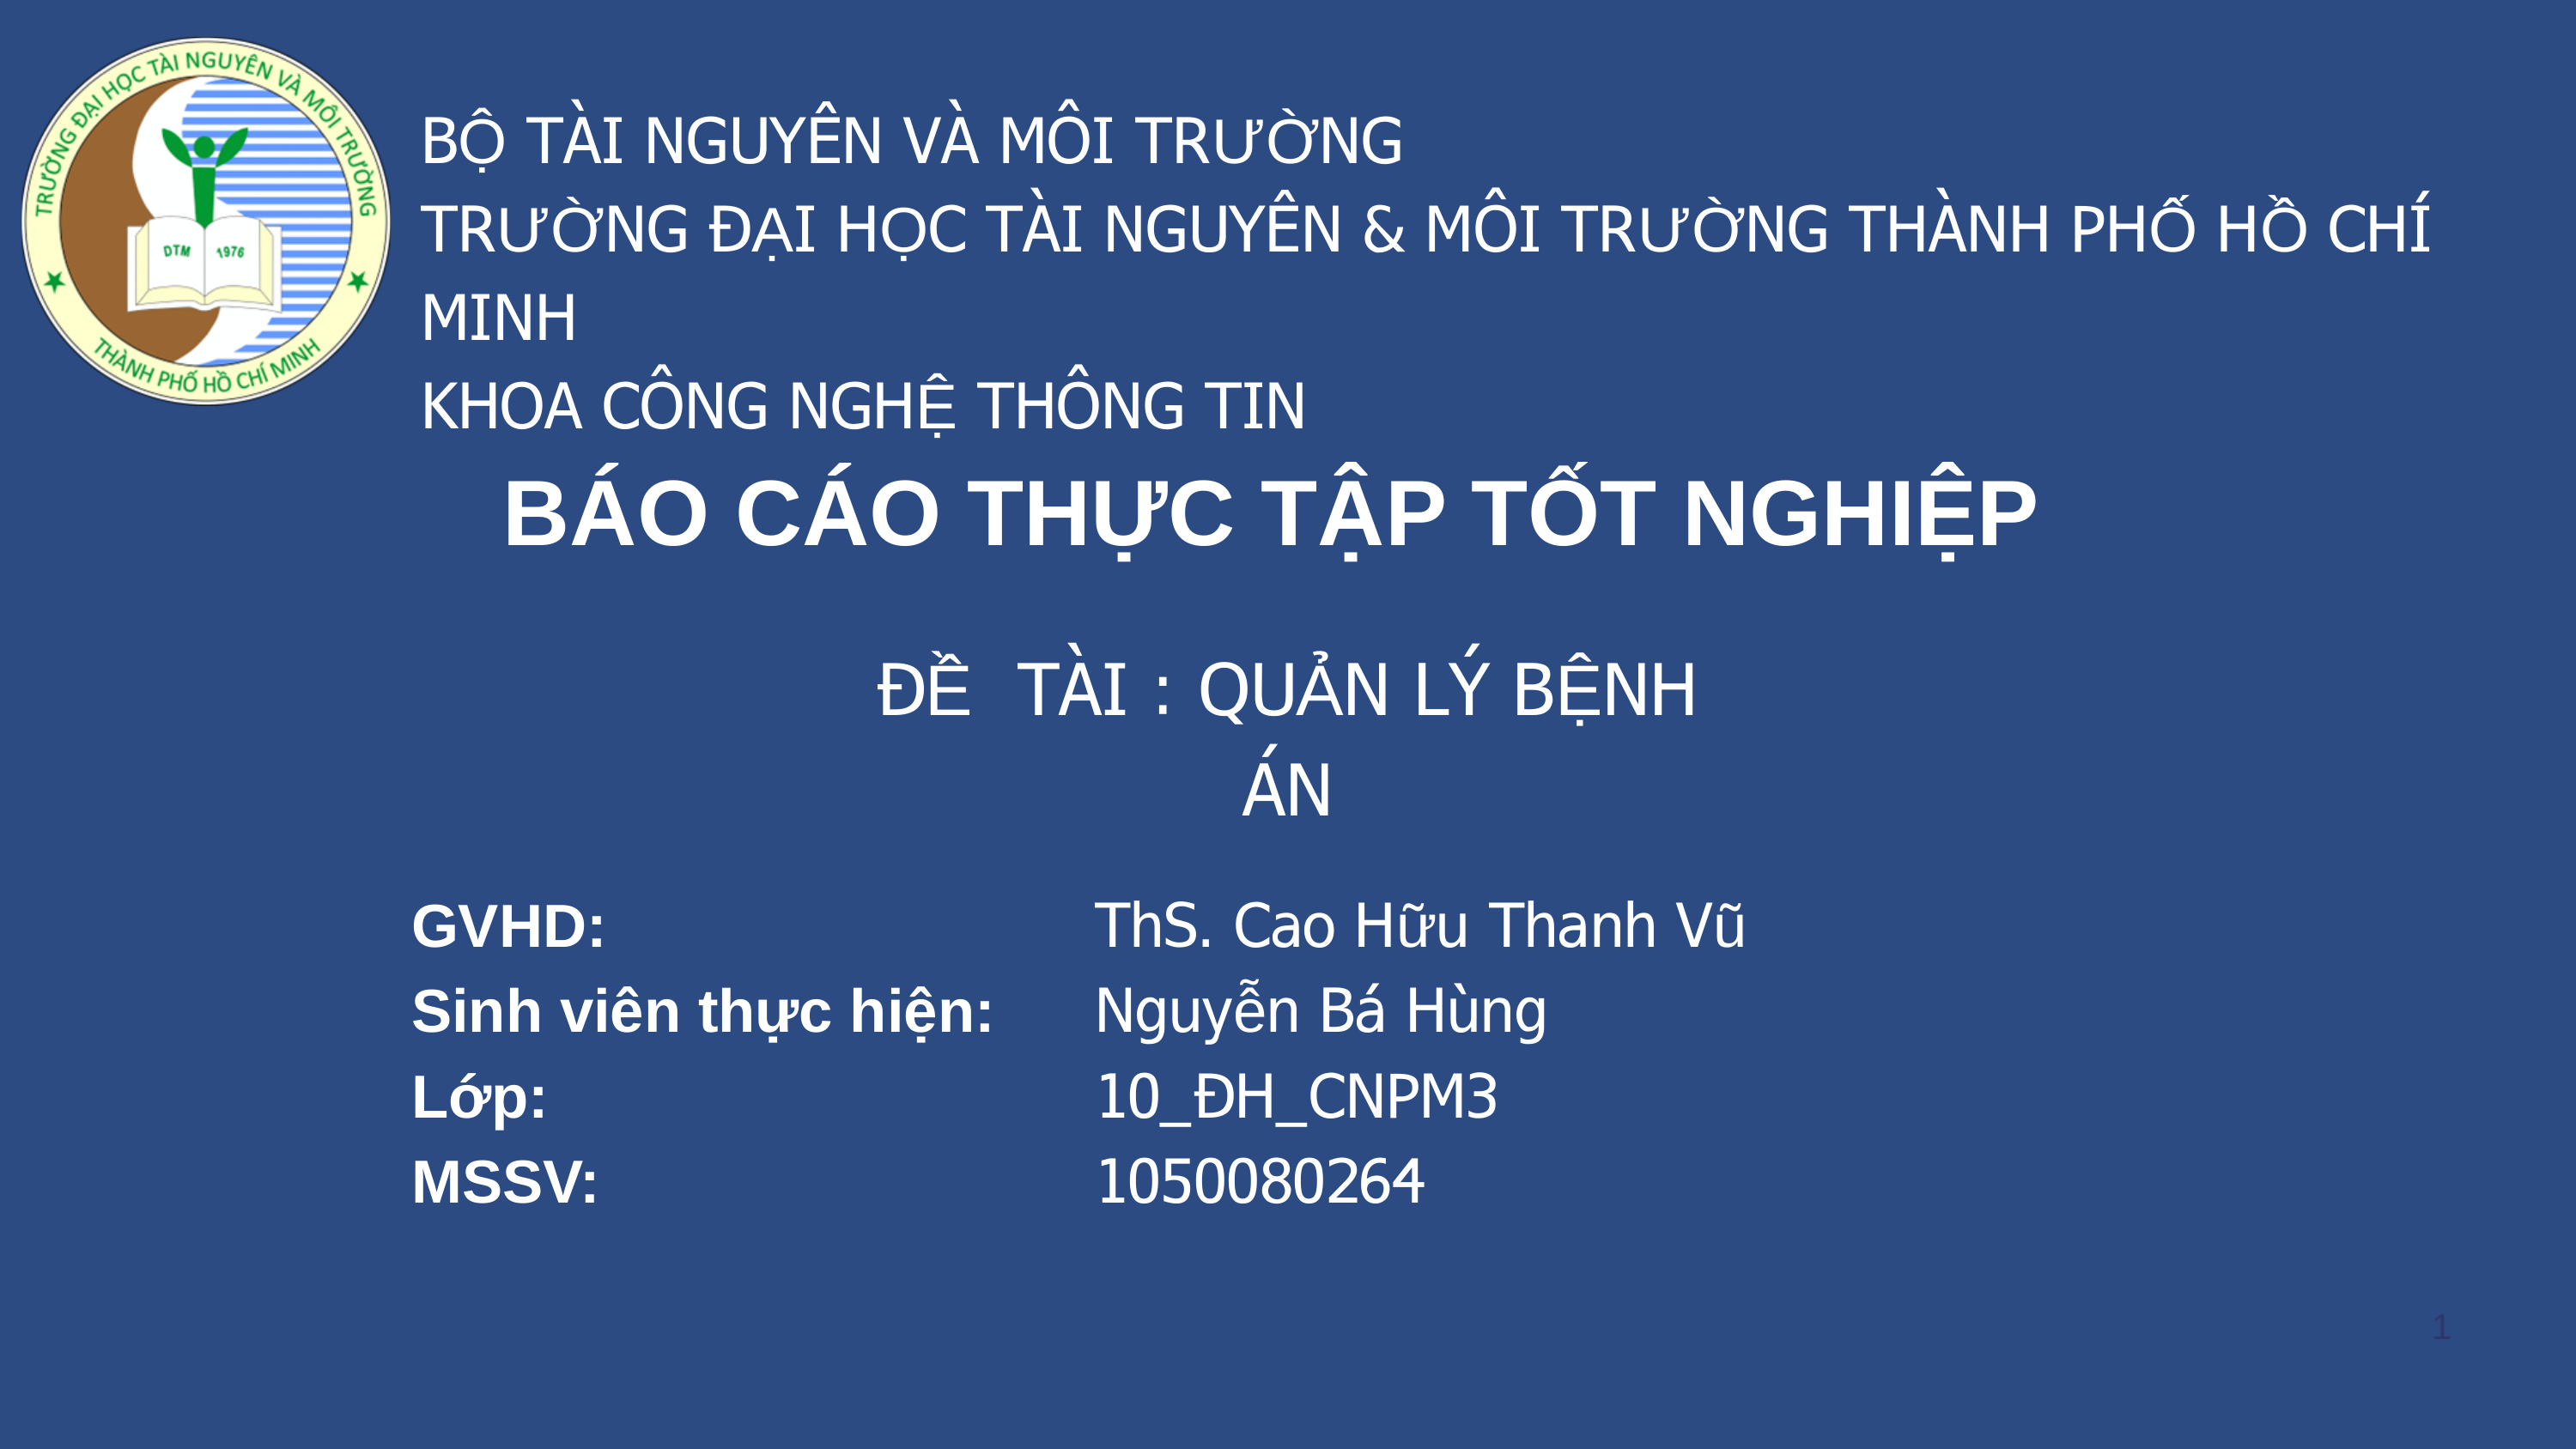

BỘ TÀI NGUYÊN VÀ MÔI TRƯỜNG
TRƯỜNG ĐẠI HỌC TÀI NGUYÊN & MÔI TRƯỜNG THÀNH PHỐ HỒ CHÍ MINH
KHOA CÔNG NGHỆ THÔNG TIN

BÁO CÁO THỰC TẬP TỐT NGHIỆP
ĐỀ  TÀI : QUẢN LÝ BỆNH ÁN
GVHD:
Sinh viên thực hiện:
Lớp:
MSSV:
ThS. Cao Hữu Thanh Vũ
Nguyễn Bá Hùng
10_ĐH_CNPM3
1050080264
1